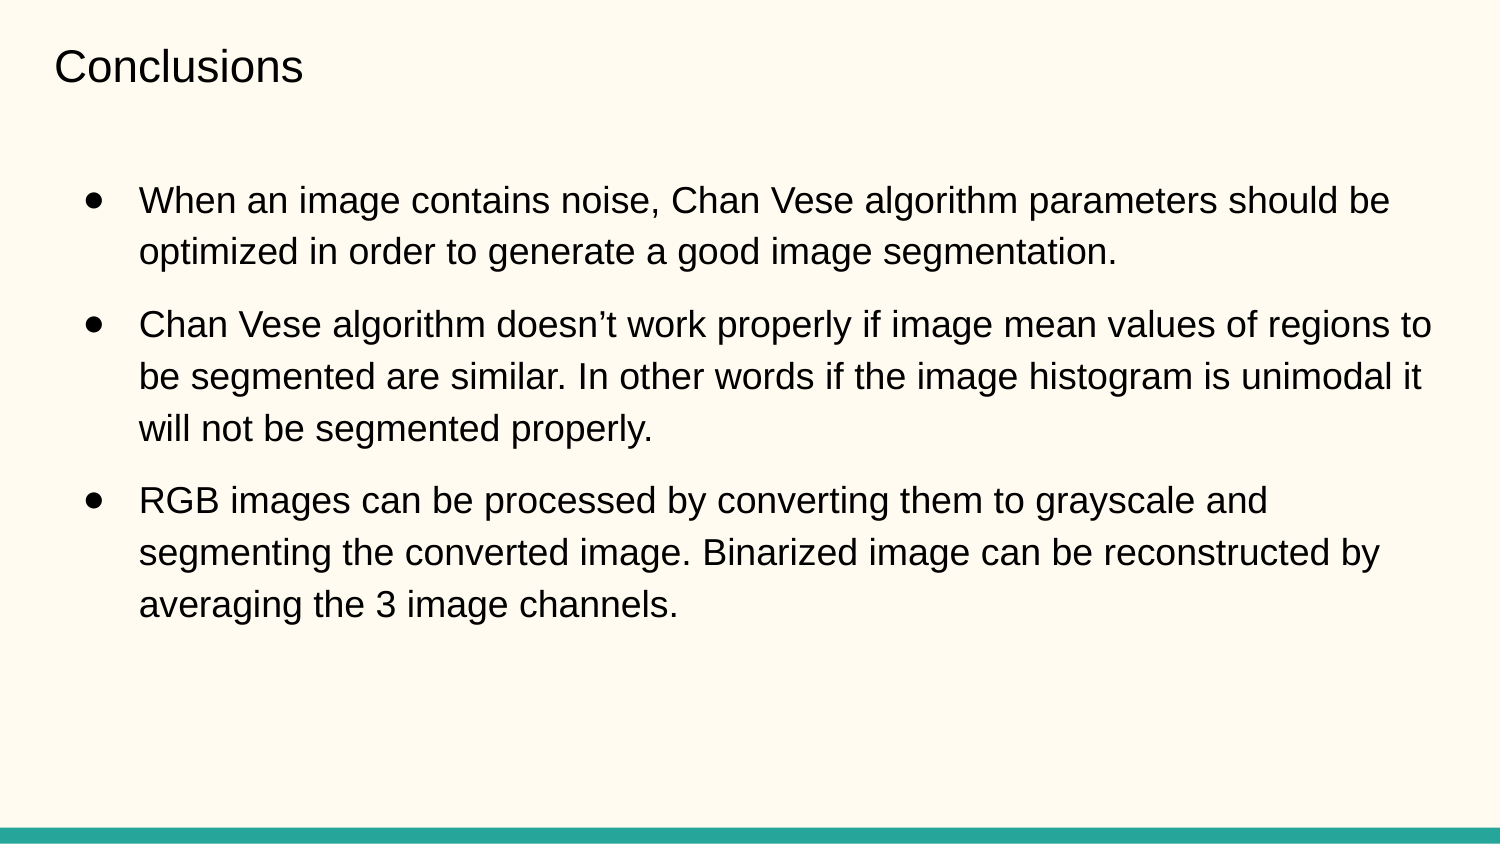

# Conclusions

When an image contains noise, Chan Vese algorithm parameters should be optimized in order to generate a good image segmentation.
Chan Vese algorithm doesn’t work properly if image mean values of regions to be segmented are similar. In other words if the image histogram is unimodal it will not be segmented properly.
RGB images can be processed by converting them to grayscale and segmenting the converted image. Binarized image can be reconstructed by averaging the 3 image channels.